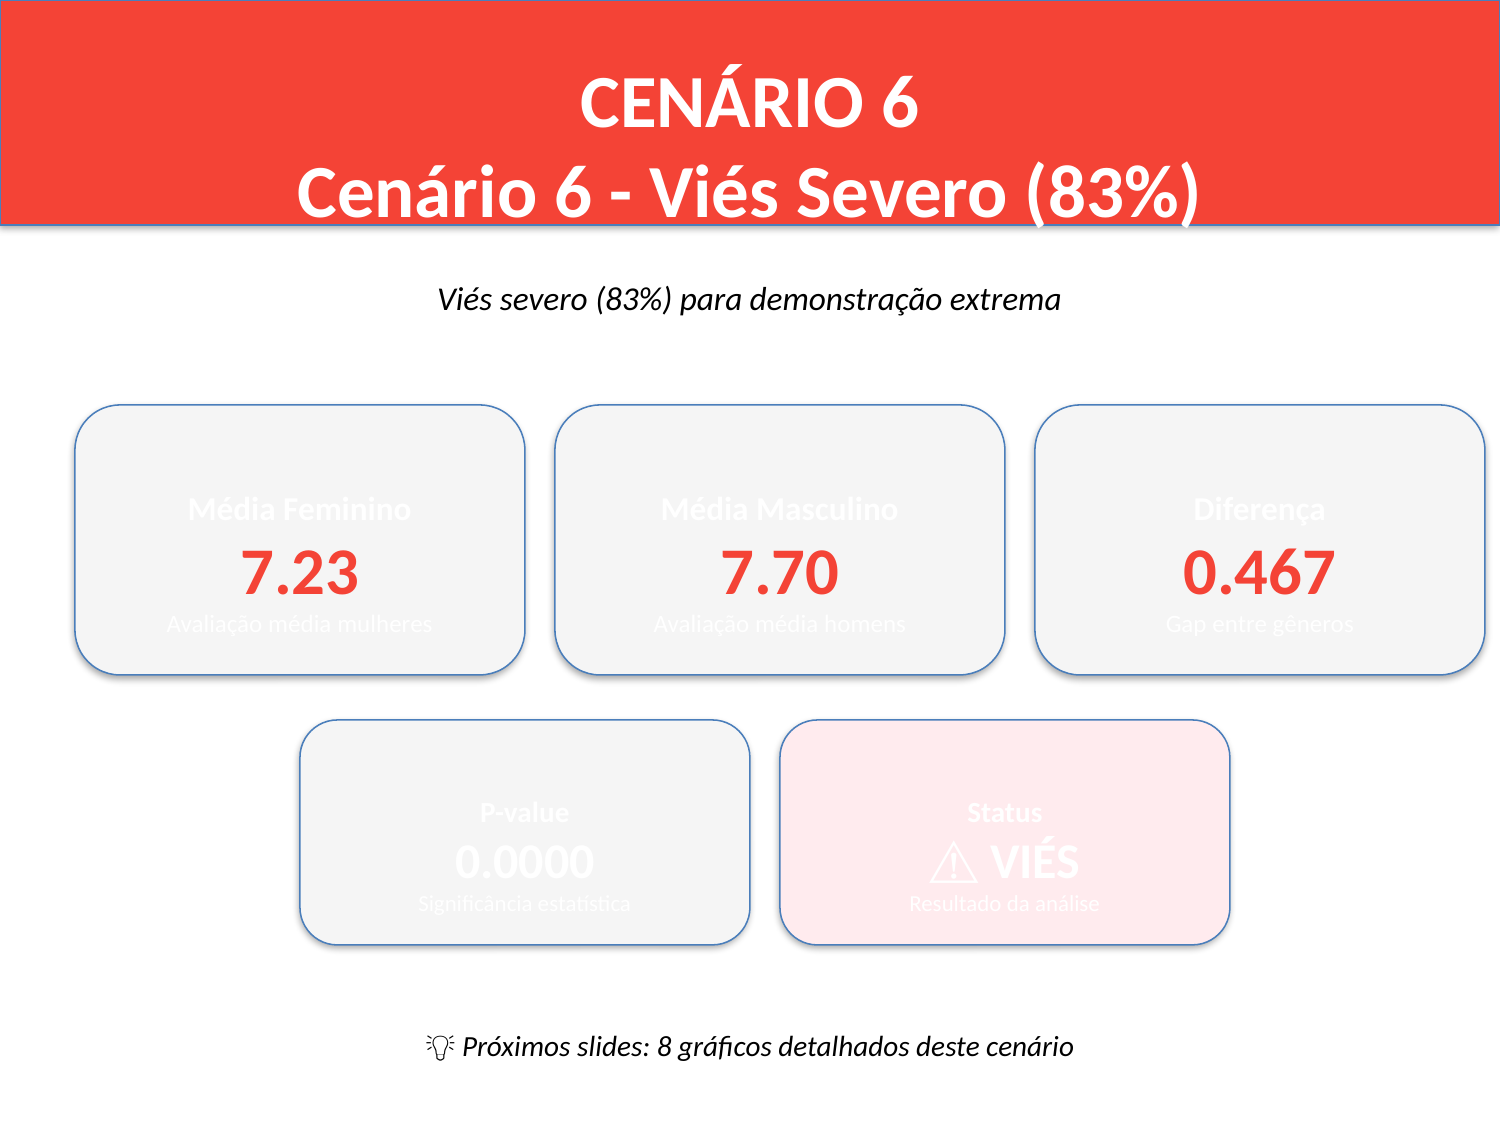

CENÁRIO 6
Cenário 6 - Viés Severo (83%)
Viés severo (83%) para demonstração extrema

Média Feminino
7.23
Avaliação média mulheres

Média Masculino
7.70
Avaliação média homens

Diferença
0.467
Gap entre gêneros

P-value
0.0000
Significância estatística

Status
⚠️ VIÉS
Resultado da análise
💡 Próximos slides: 8 gráficos detalhados deste cenário